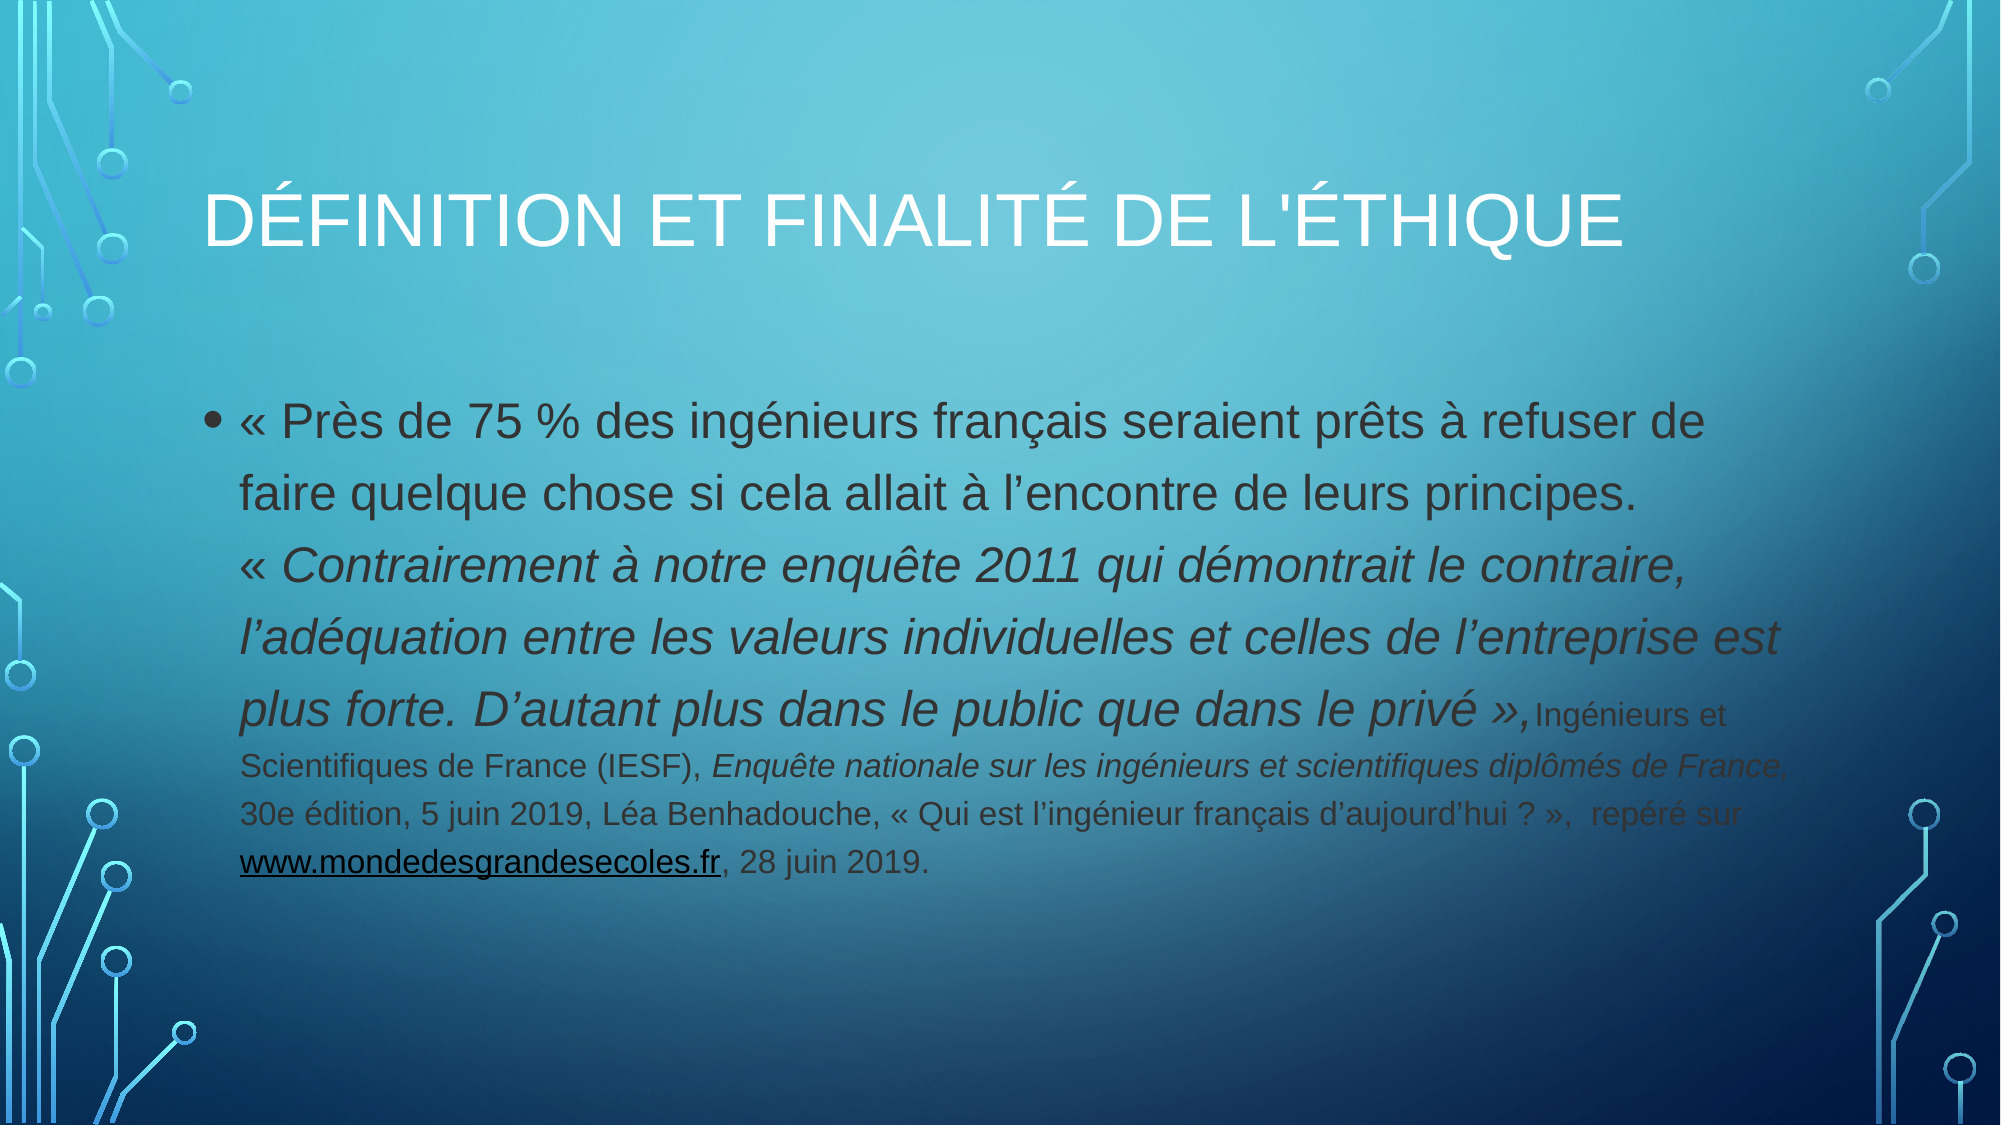

# Définition et finalité de l'éthique
« Près de 75 % des ingénieurs français seraient prêts à refuser de faire quelque chose si cela allait à l’encontre de leurs principes. « Contrairement à notre enquête 2011 qui démontrait le contraire, l’adéquation entre les valeurs individuelles et celles de l’entreprise est plus forte. D’autant plus dans le public que dans le privé »,Ingénieurs et Scientifiques de France (IESF), Enquête nationale sur les ingénieurs et scientifiques diplômés de France, 30e édition, 5 juin 2019, Léa Benhadouche, « Qui est l’ingénieur français d’aujourd’hui ? »,  repéré sur www.mondedesgrandesecoles.fr, 28 juin 2019.